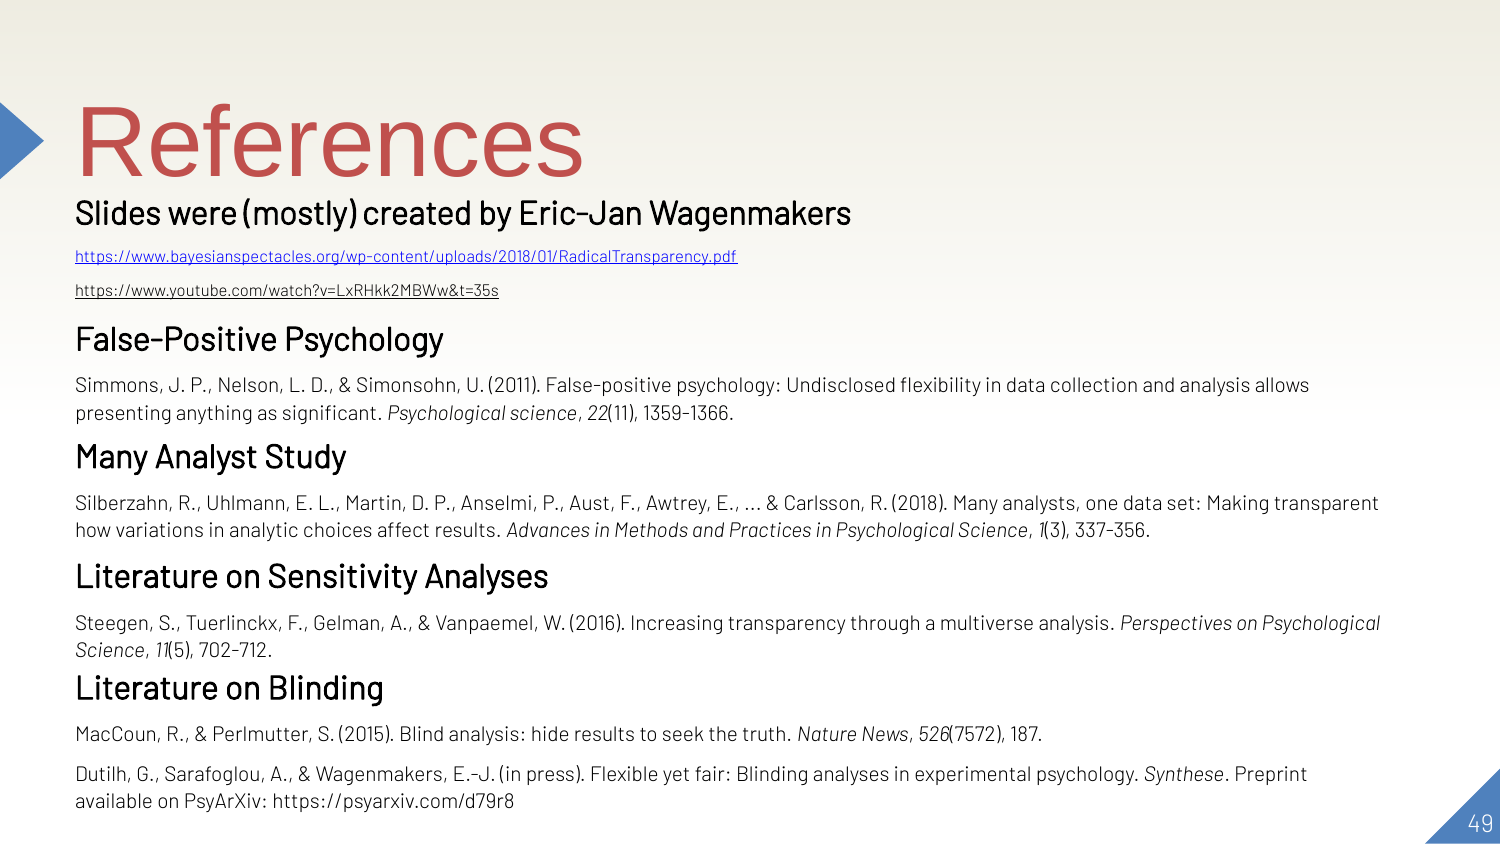

# References
Slides were (mostly) created by Eric-Jan Wagenmakers
https://www.bayesianspectacles.org/wp-content/uploads/2018/01/RadicalTransparency.pdf
https://www.youtube.com/watch?v=LxRHkk2MBWw&t=35s

False-Positive Psychology
Simmons, J. P., Nelson, L. D., & Simonsohn, U. (2011). False-positive psychology: Undisclosed flexibility in data collection and analysis allows presenting anything as significant. Psychological science, 22(11), 1359-1366.
Many Analyst Study
Silberzahn, R., Uhlmann, E. L., Martin, D. P., Anselmi, P., Aust, F., Awtrey, E., ... & Carlsson, R. (2018). Many analysts, one data set: Making transparent how variations in analytic choices affect results. Advances in Methods and Practices in Psychological Science, 1(3), 337-356.
Literature on Sensitivity Analyses
Steegen, S., Tuerlinckx, F., Gelman, A., & Vanpaemel, W. (2016). Increasing transparency through a multiverse analysis. Perspectives on Psychological Science, 11(5), 702-712.
Literature on Blinding
MacCoun, R., & Perlmutter, S. (2015). Blind analysis: hide results to seek the truth. Nature News, 526(7572), 187.
Dutilh, G., Sarafoglou, A., & Wagenmakers, E.-J. (in press). Flexible yet fair: Blinding analyses in experimental psychology. Synthese. Preprint available on PsyArXiv: https://psyarxiv.com/d79r8

49